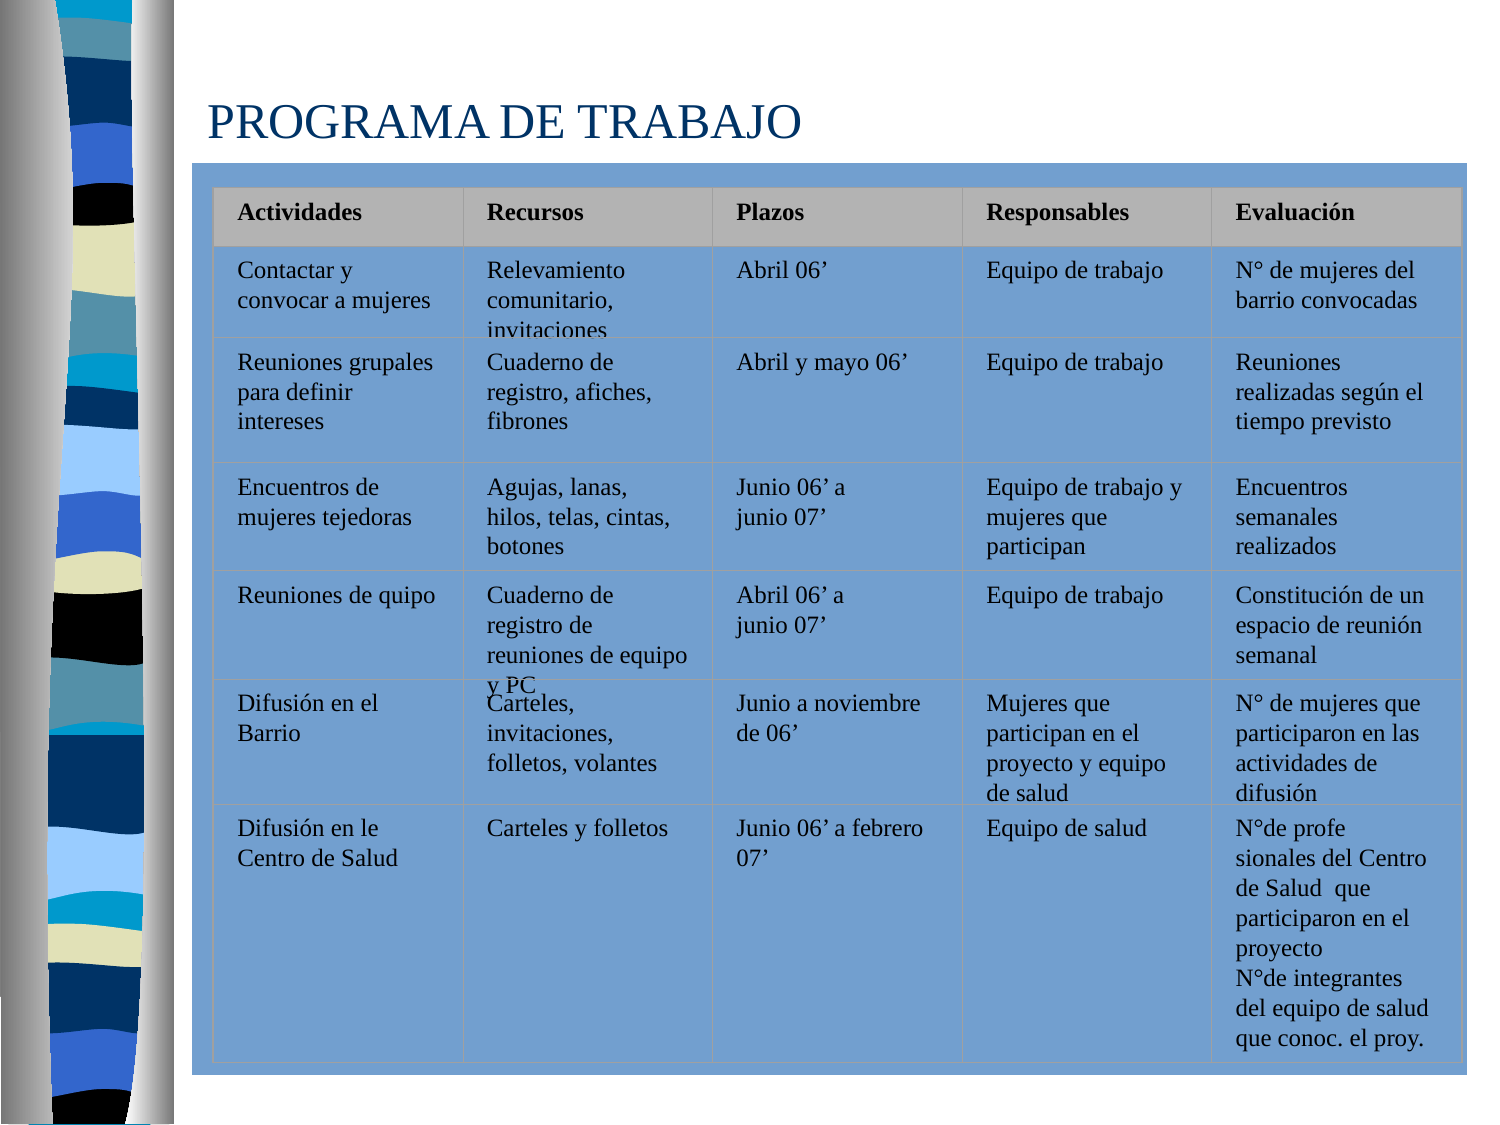

# PROGRAMA DE TRABAJO

Actividades

Recursos

Plazos

Responsables

Evaluación

Contactar y convocar a mujeres

Relevamiento comunitario, invitaciones

Abril 06’

Equipo de trabajo

N° de mujeres del barrio convocadas

Reuniones grupales para definir intereses

Cuaderno de registro, afiches, fibrones

Abril y mayo 06’

Equipo de trabajo

Reuniones realizadas según el tiempo previsto

Encuentros de mujeres tejedoras

Agujas, lanas, hilos, telas, cintas, botones

Junio 06’ a
junio 07’

Equipo de trabajo y mujeres que participan

Encuentros semanales realizados

Reuniones de quipo

Cuaderno de registro de reuniones de equipo y PC

Abril 06’ a
junio 07’

Equipo de trabajo

Constitución de un espacio de reunión semanal

Difusión en el Barrio

Carteles, invitaciones, folletos, volantes

Junio a noviembre de 06’

Mujeres que participan en el proyecto y equipo de salud

N° de mujeres que participaron en las actividades de difusión

Difusión en le Centro de Salud

Carteles y folletos

Junio 06’ a febrero 07’

Equipo de salud

N°de profe
sionales del Centro de Salud  que participaron en el proyecto
N°de integrantes del equipo de salud que conoc. el proy.